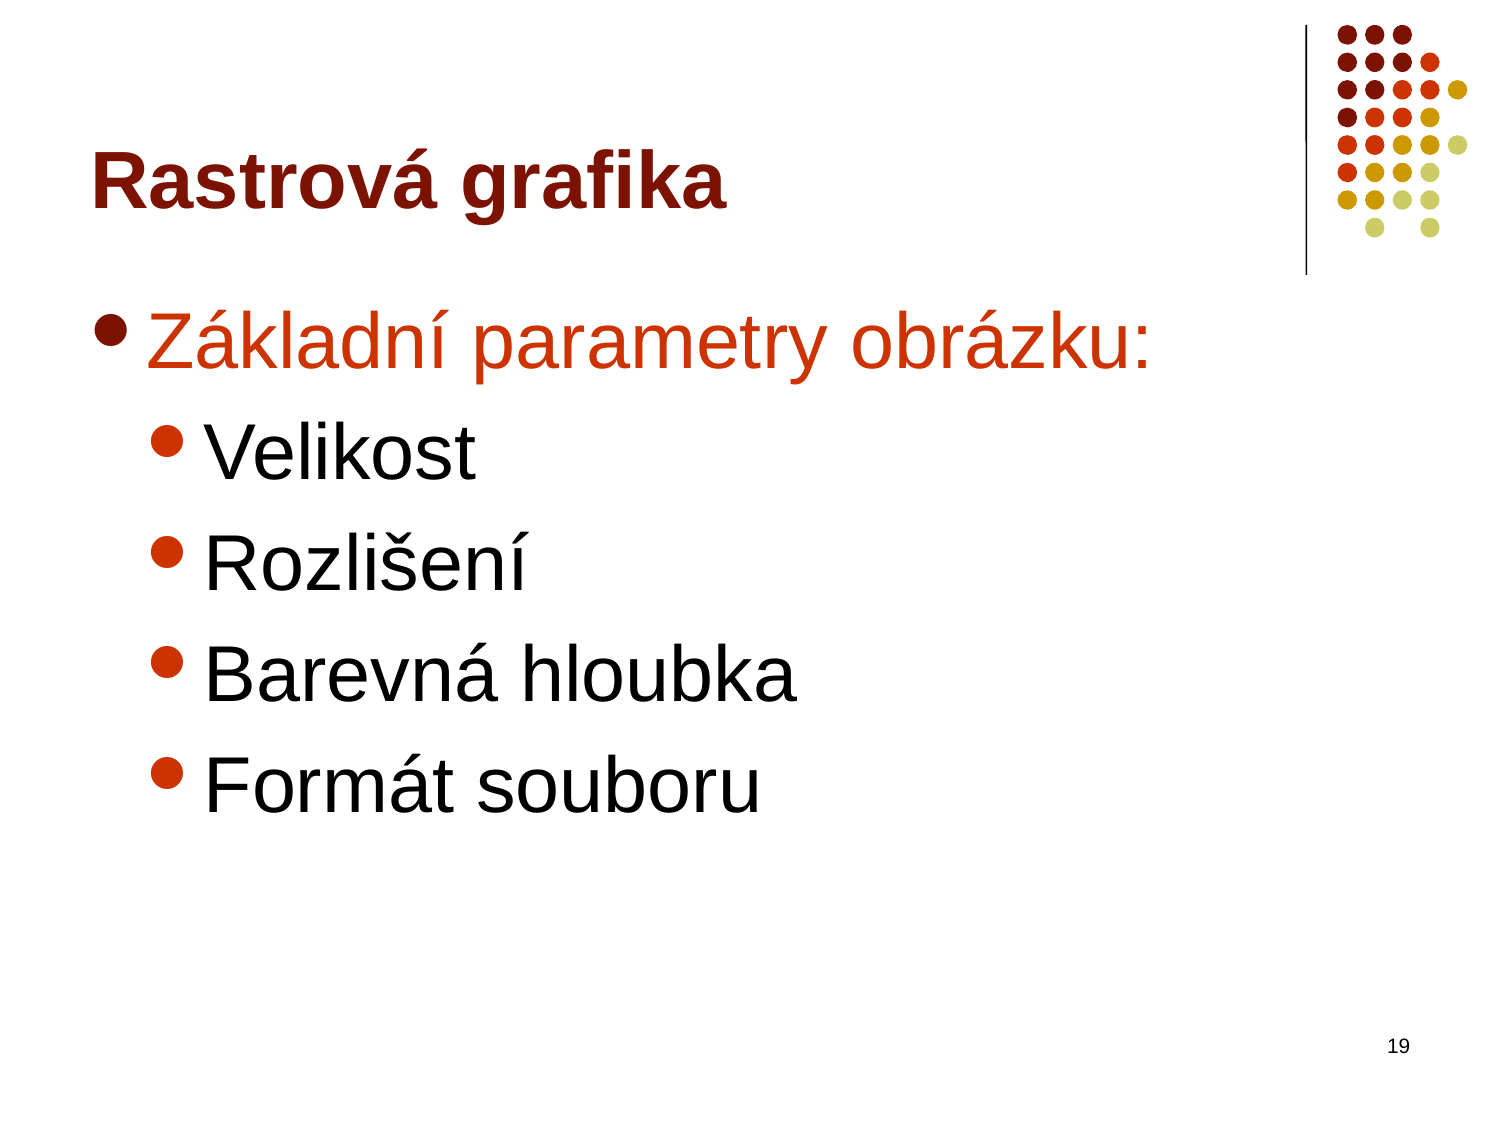

# Rastrová grafika
Základní parametry obrázku:
Velikost
Rozlišení
Barevná hloubka
Formát souboru
19